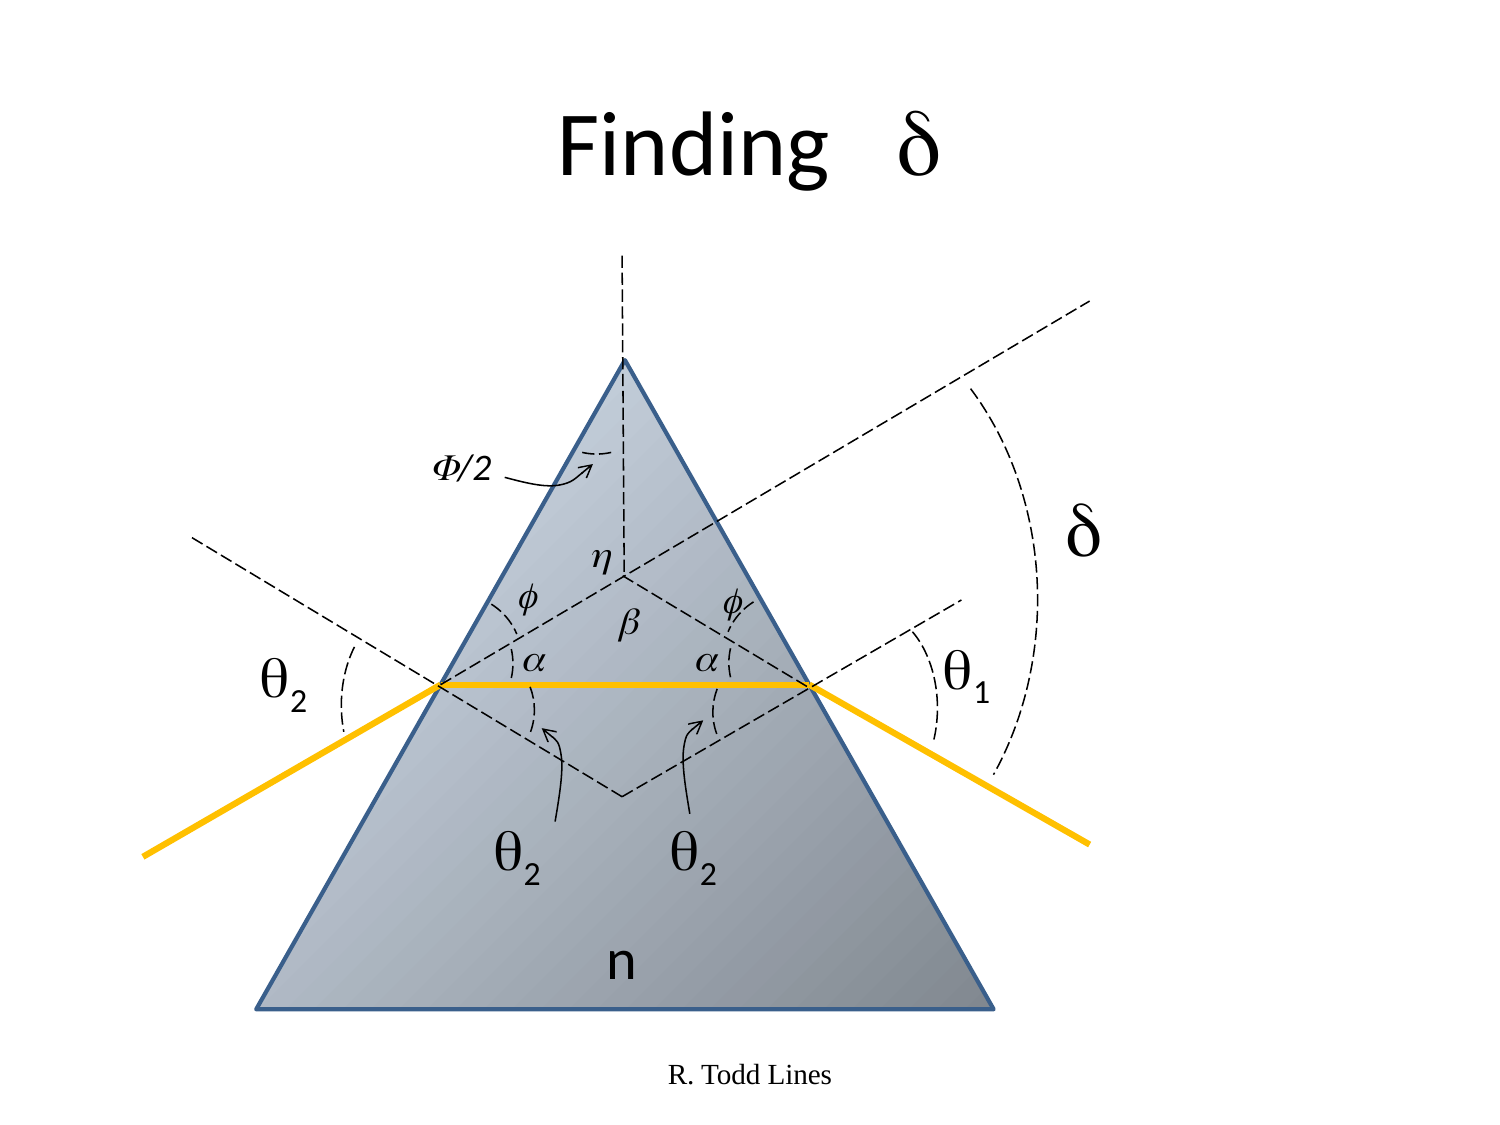

# Finding  δ

Φ/2

δ
η
φ
 φ
 φ
β

θ1
α
α
θ2

θ2
θ2
n
R. Todd Lines